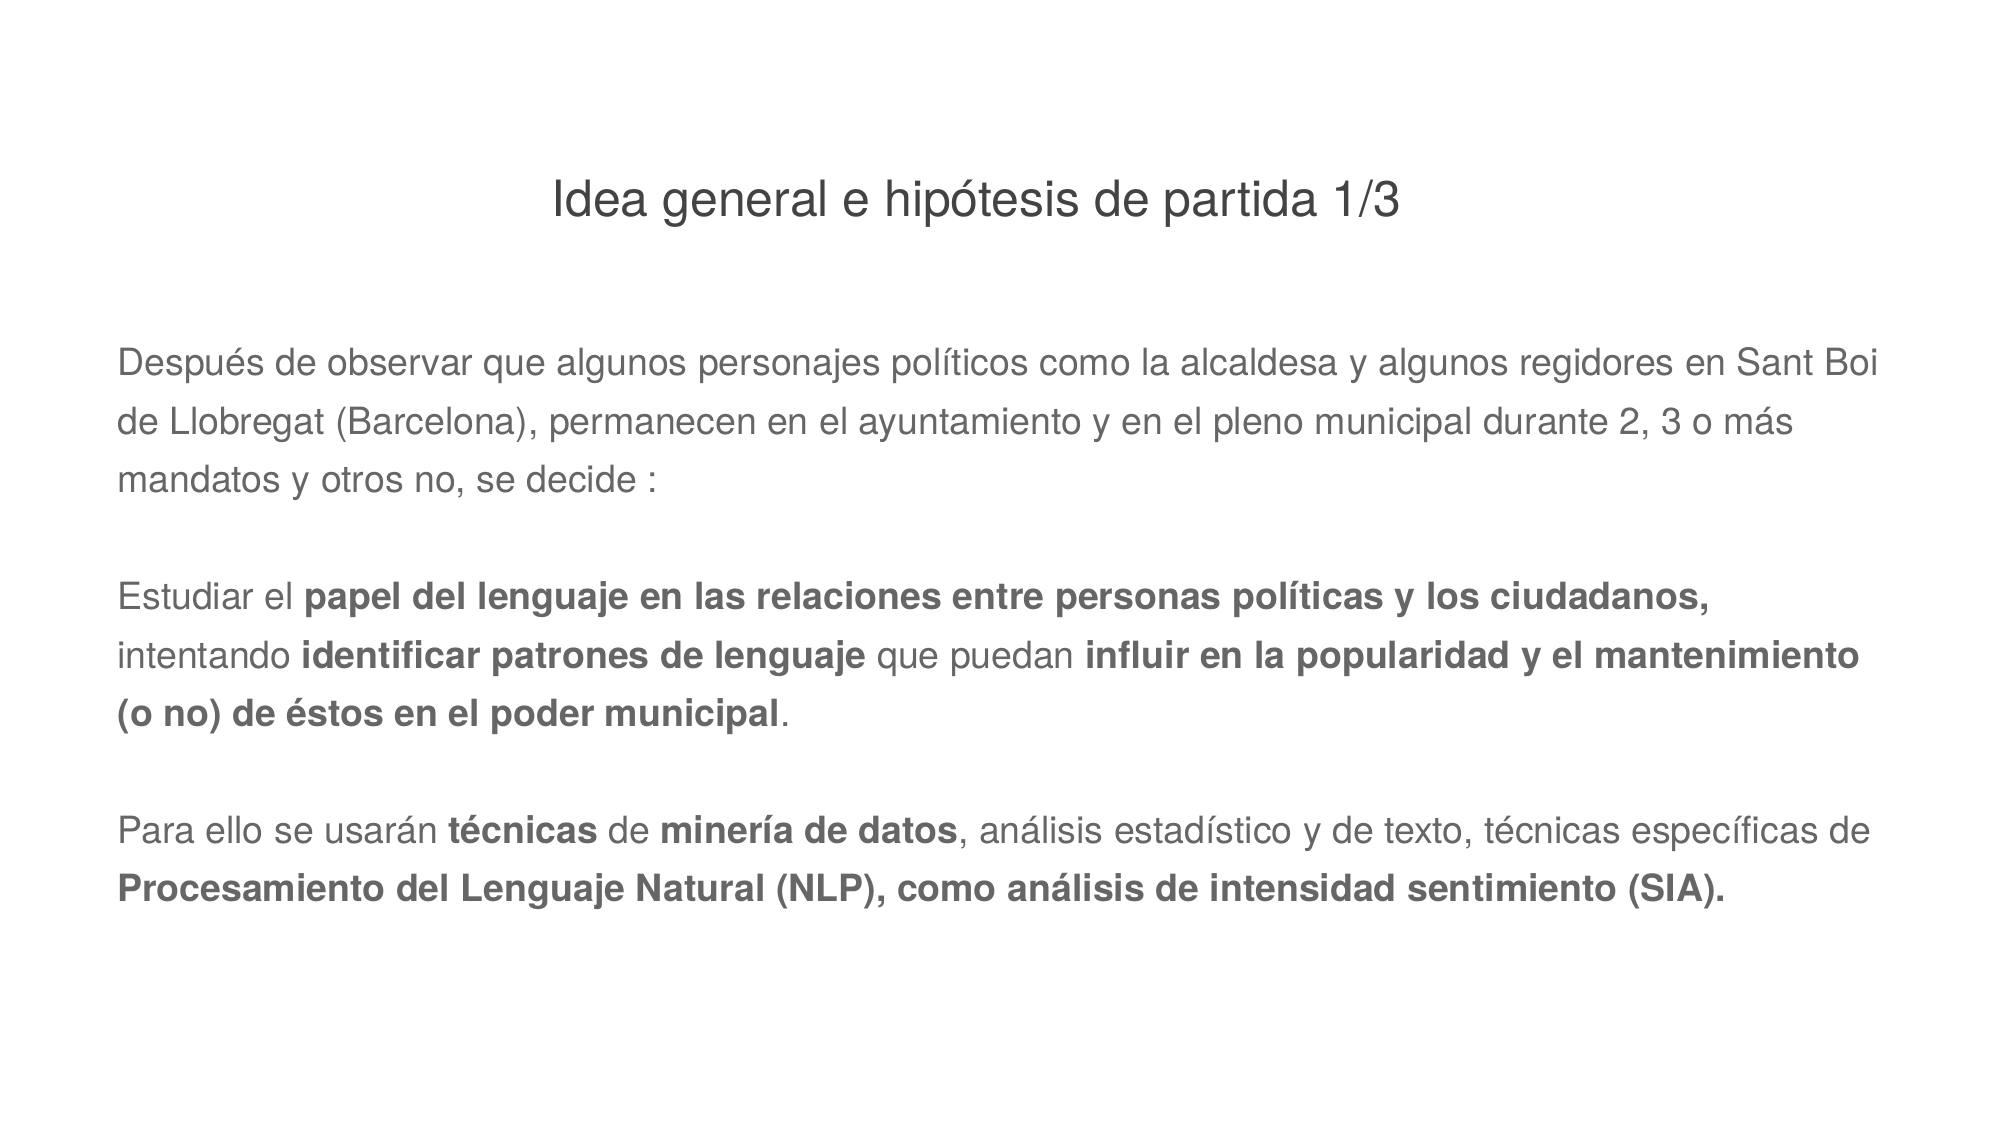

# Idea general e hipótesis de partida 1/3
Después de observar que algunos personajes políticos como la alcaldesa y algunos regidores en Sant Boi de Llobregat (Barcelona), permanecen en el ayuntamiento y en el pleno municipal durante 2, 3 o más mandatos y otros no, se decide :

Estudiar el papel del lenguaje en las relaciones entre personas políticas y los ciudadanos, intentando identificar patrones de lenguaje que puedan influir en la popularidad y el mantenimiento (o no) de éstos en el poder municipal.

Para ello se usarán técnicas de minería de datos, análisis estadístico y de texto, técnicas específicas de Procesamiento del Lenguaje Natural (NLP), como análisis de intensidad sentimiento (SIA).